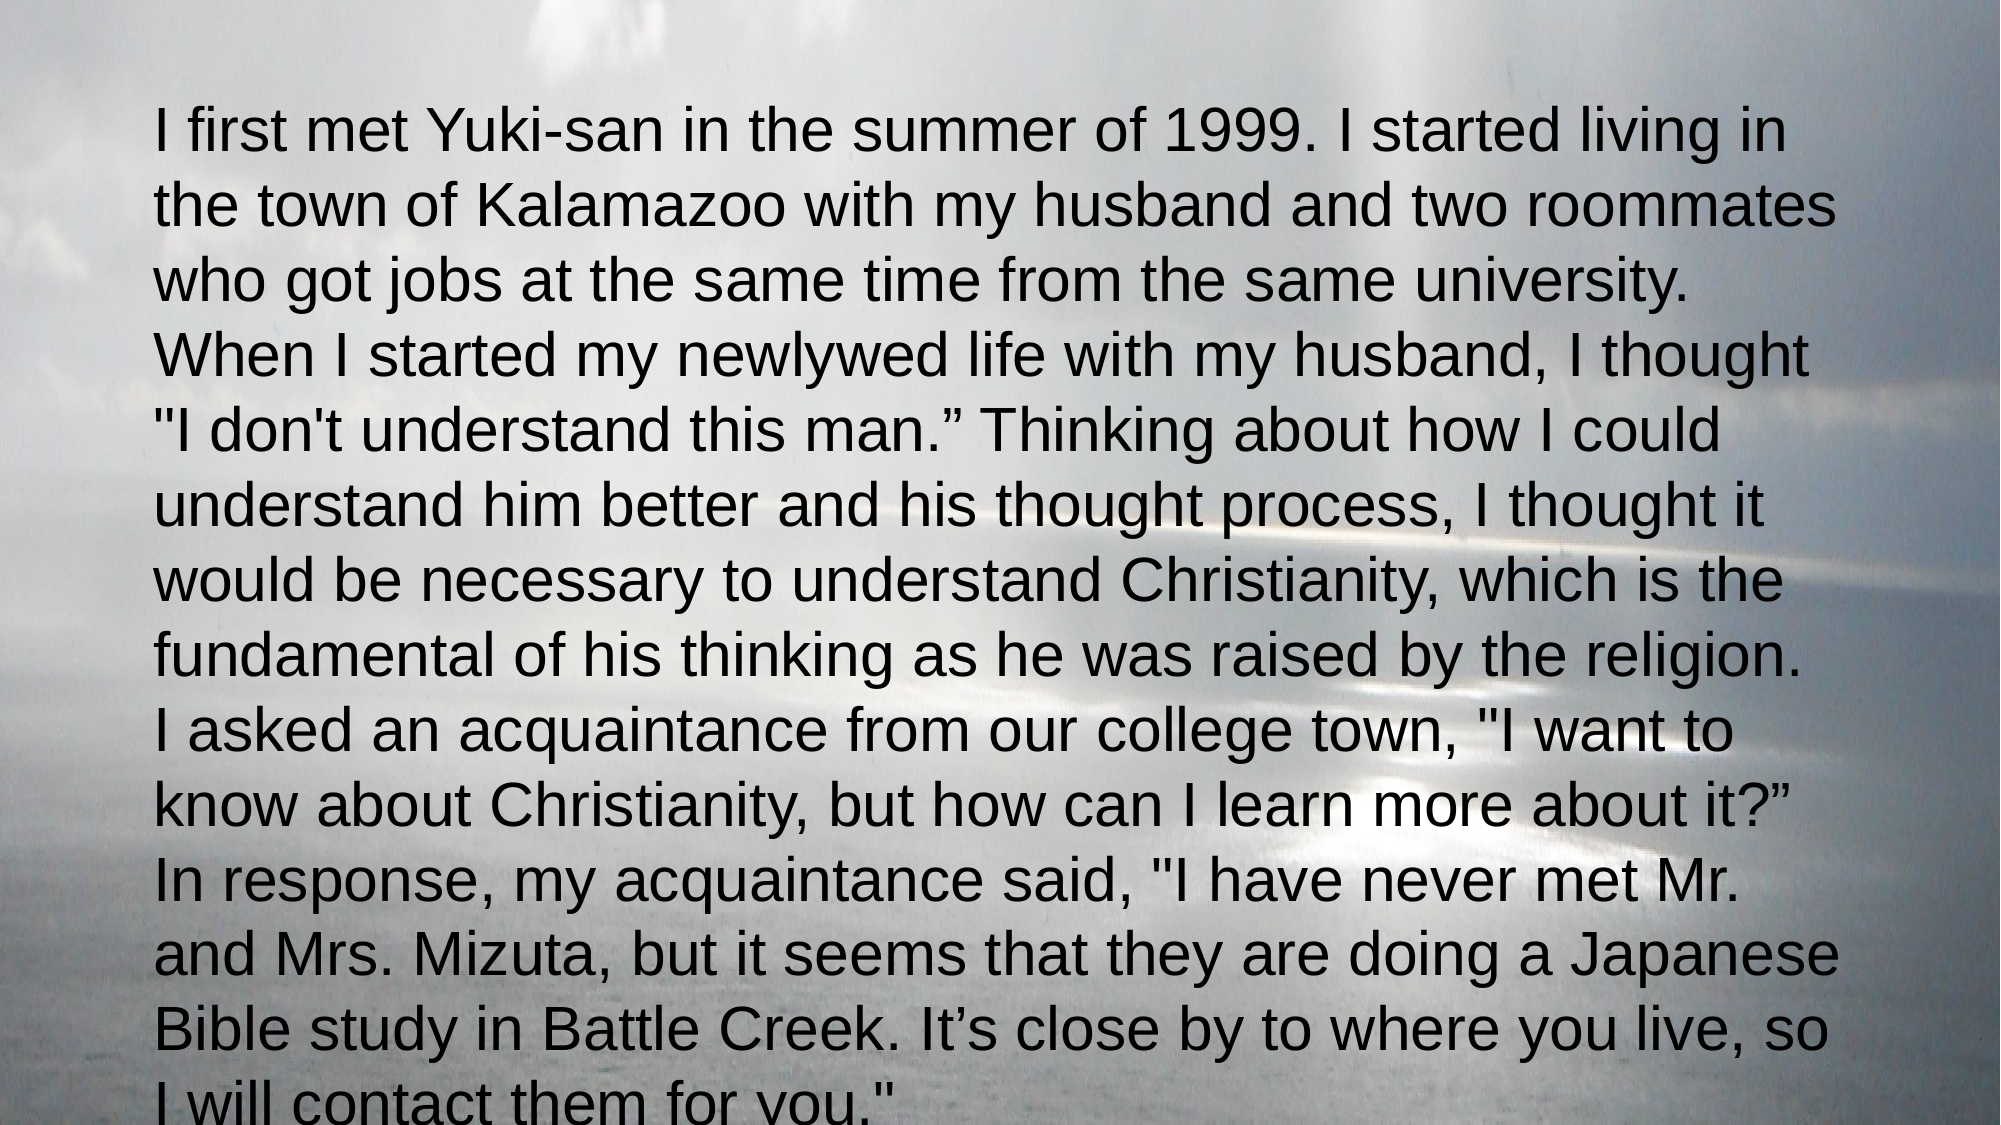

I first met Yuki-san in the summer of 1999. I started living in the town of Kalamazoo with my husband and two roommates who got jobs at the same time from the same university. When I started my newlywed life with my husband, I thought "I don't understand this man.” Thinking about how I could understand him better and his thought process, I thought it would be necessary to understand Christianity, which is the fundamental of his thinking as he was raised by the religion.
I asked an acquaintance from our college town, "I want to know about Christianity, but how can I learn more about it?”  In response, my acquaintance said, "I have never met Mr. and Mrs. Mizuta, but it seems that they are doing a Japanese Bible study in Battle Creek. It’s close by to where you live, so I will contact them for you."